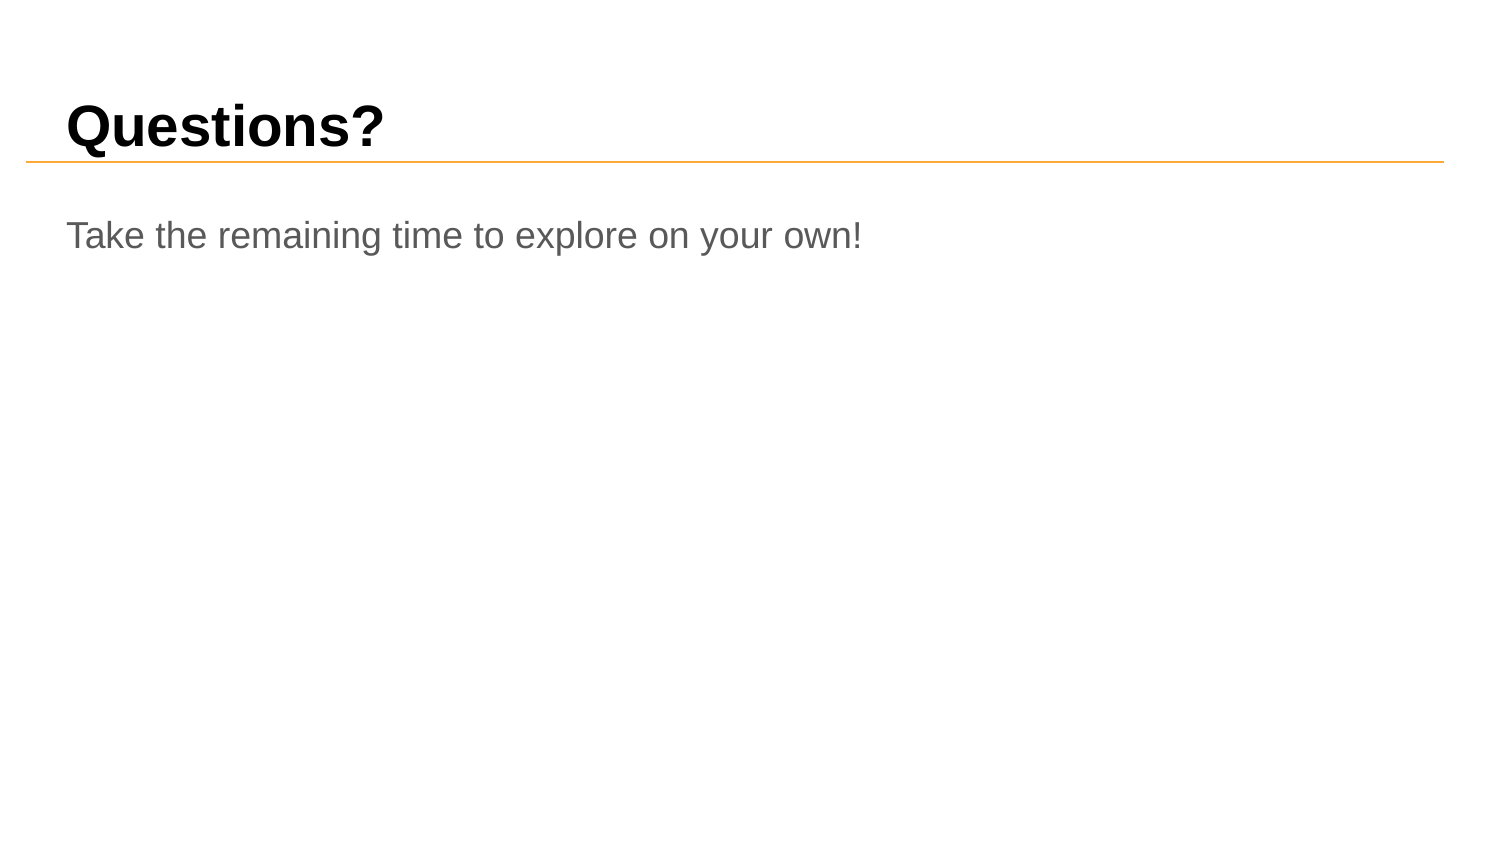

# Questions?
Take the remaining time to explore on your own!